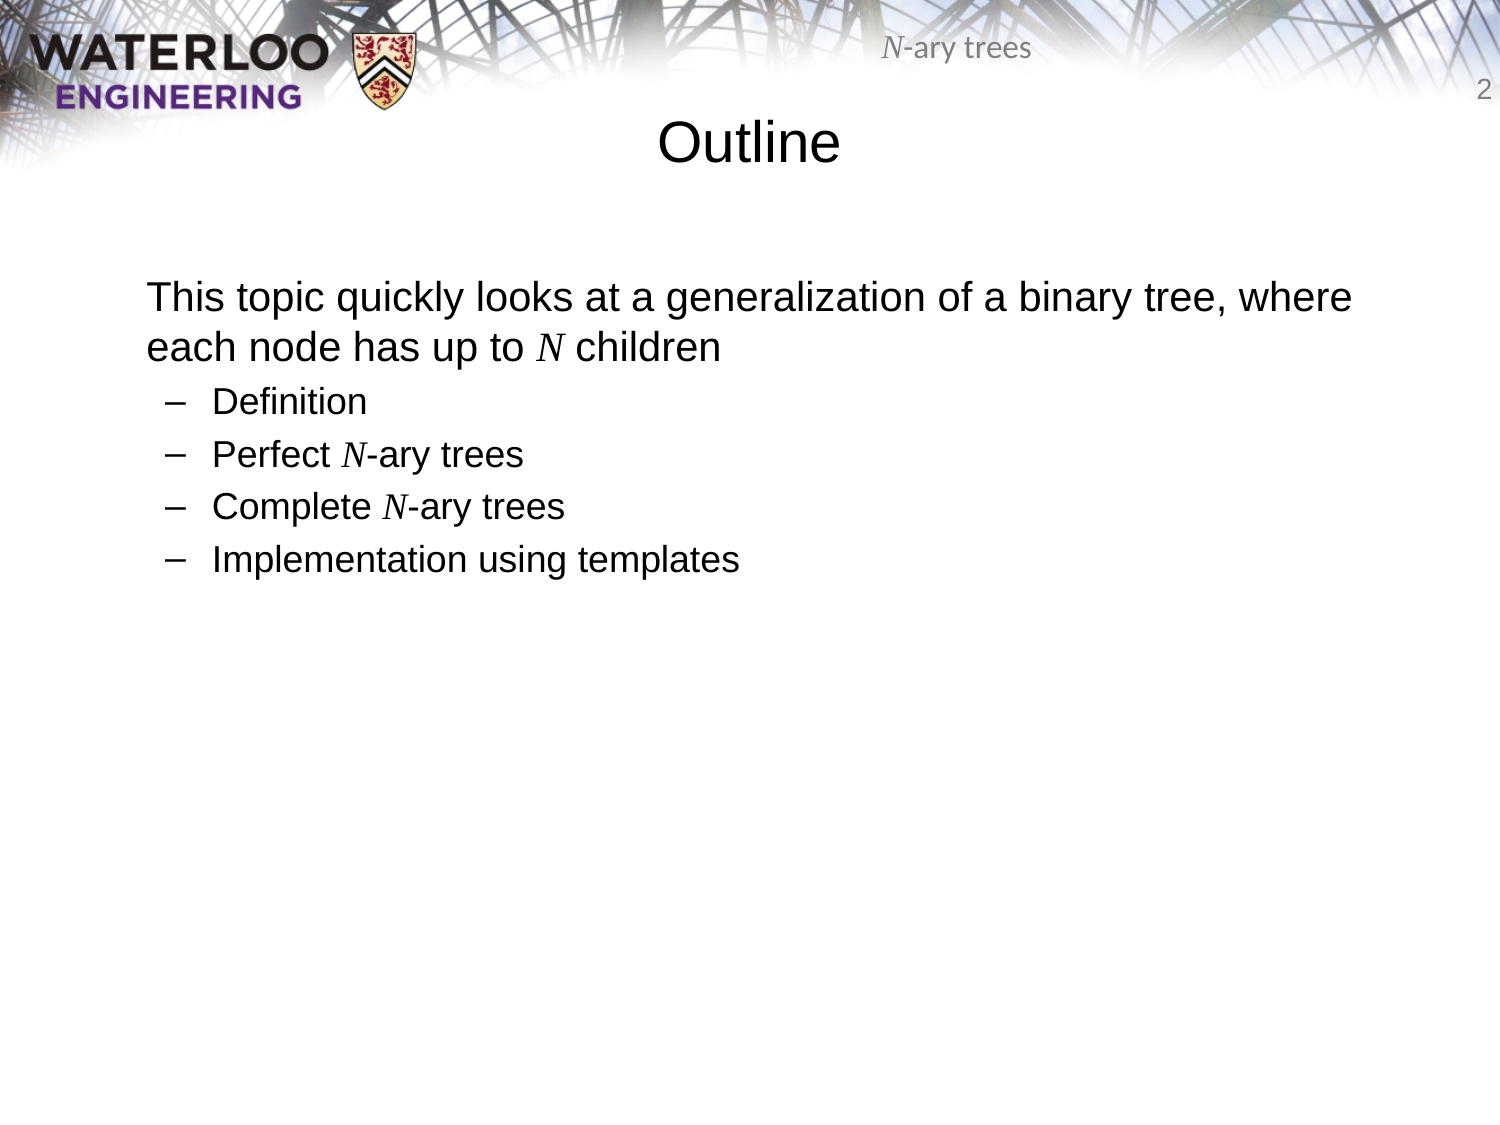

# Outline
	This topic quickly looks at a generalization of a binary tree, where each node has up to N children
Definition
Perfect N-ary trees
Complete N-ary trees
Implementation using templates